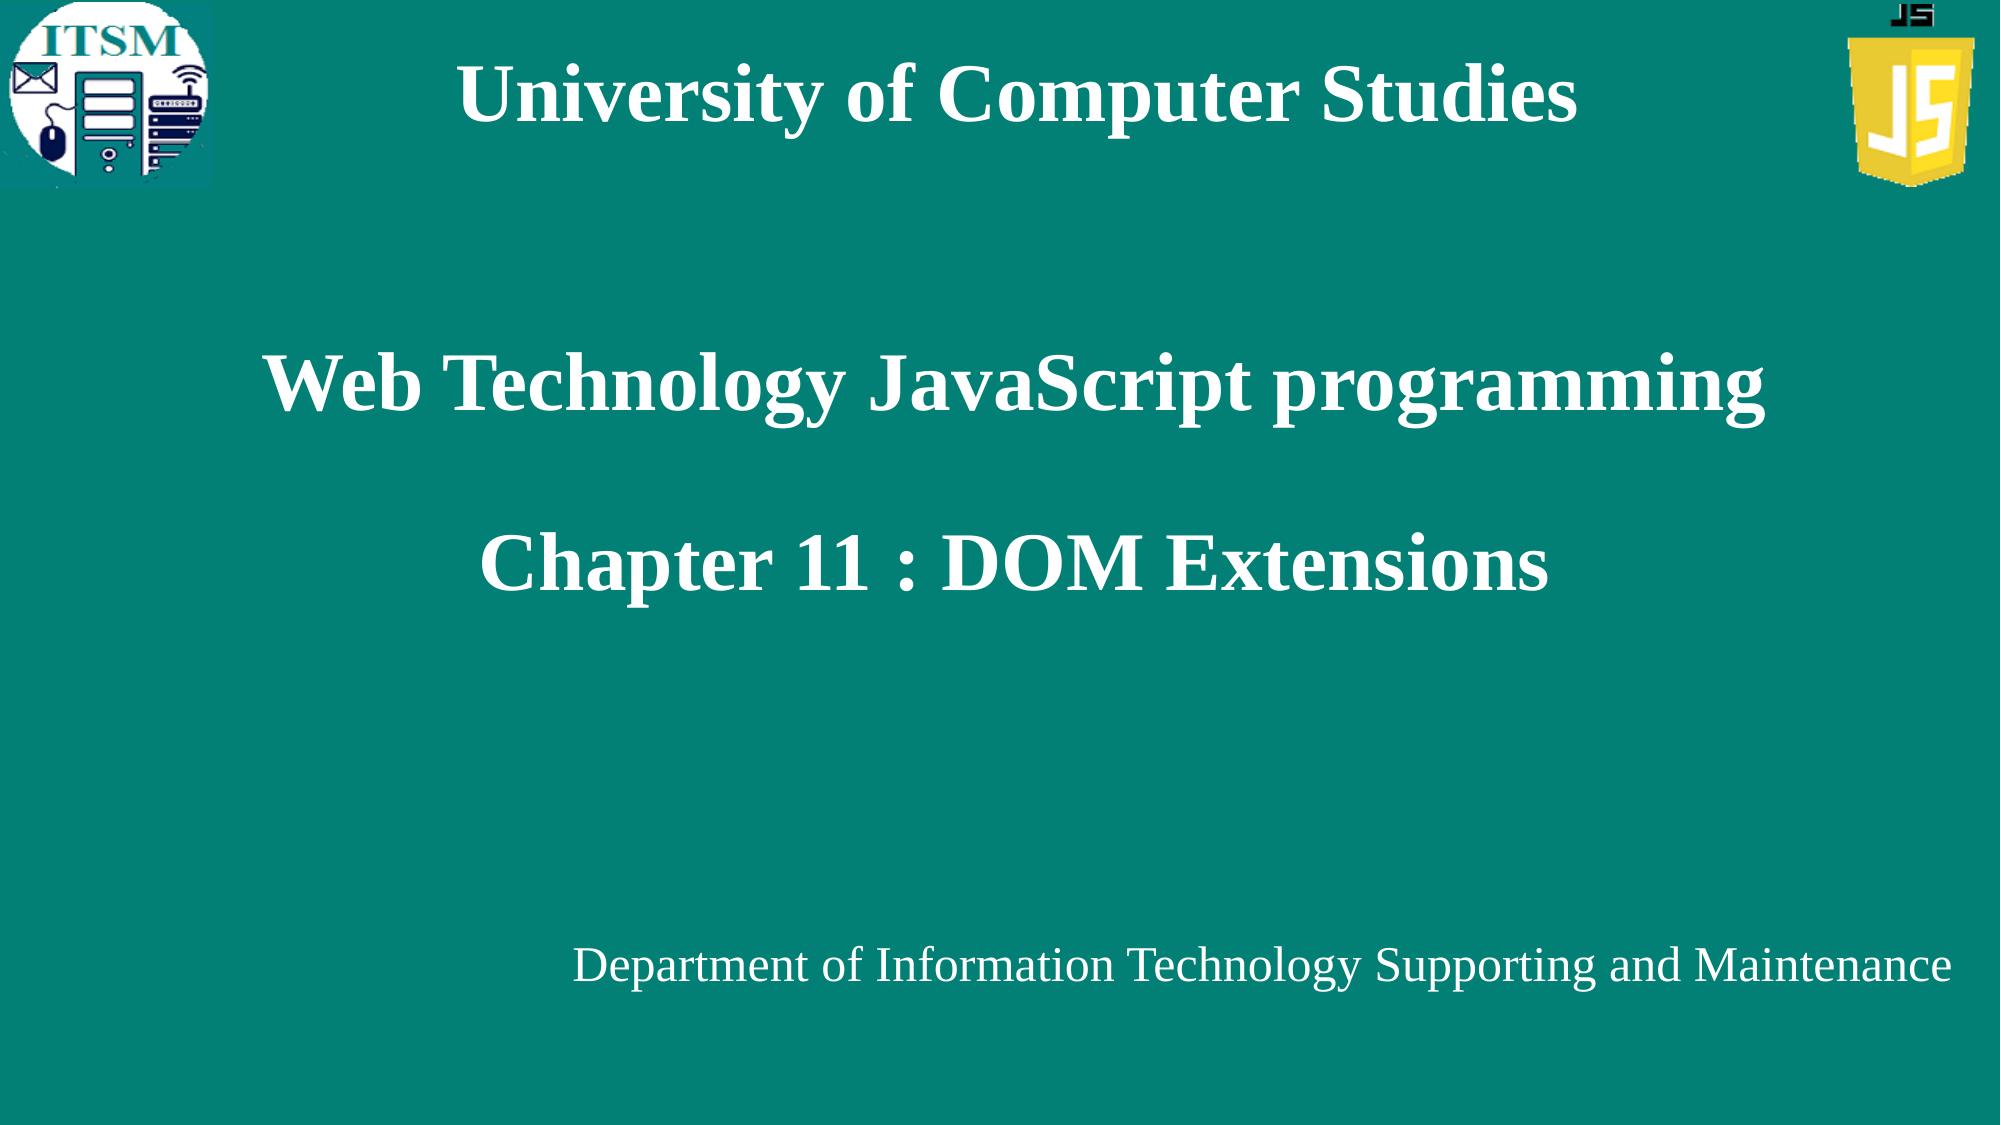

University of Computer Studies
# Web Technology JavaScript programming Chapter 11 : DOM Extensions
Department of Information Technology Supporting and Maintenance